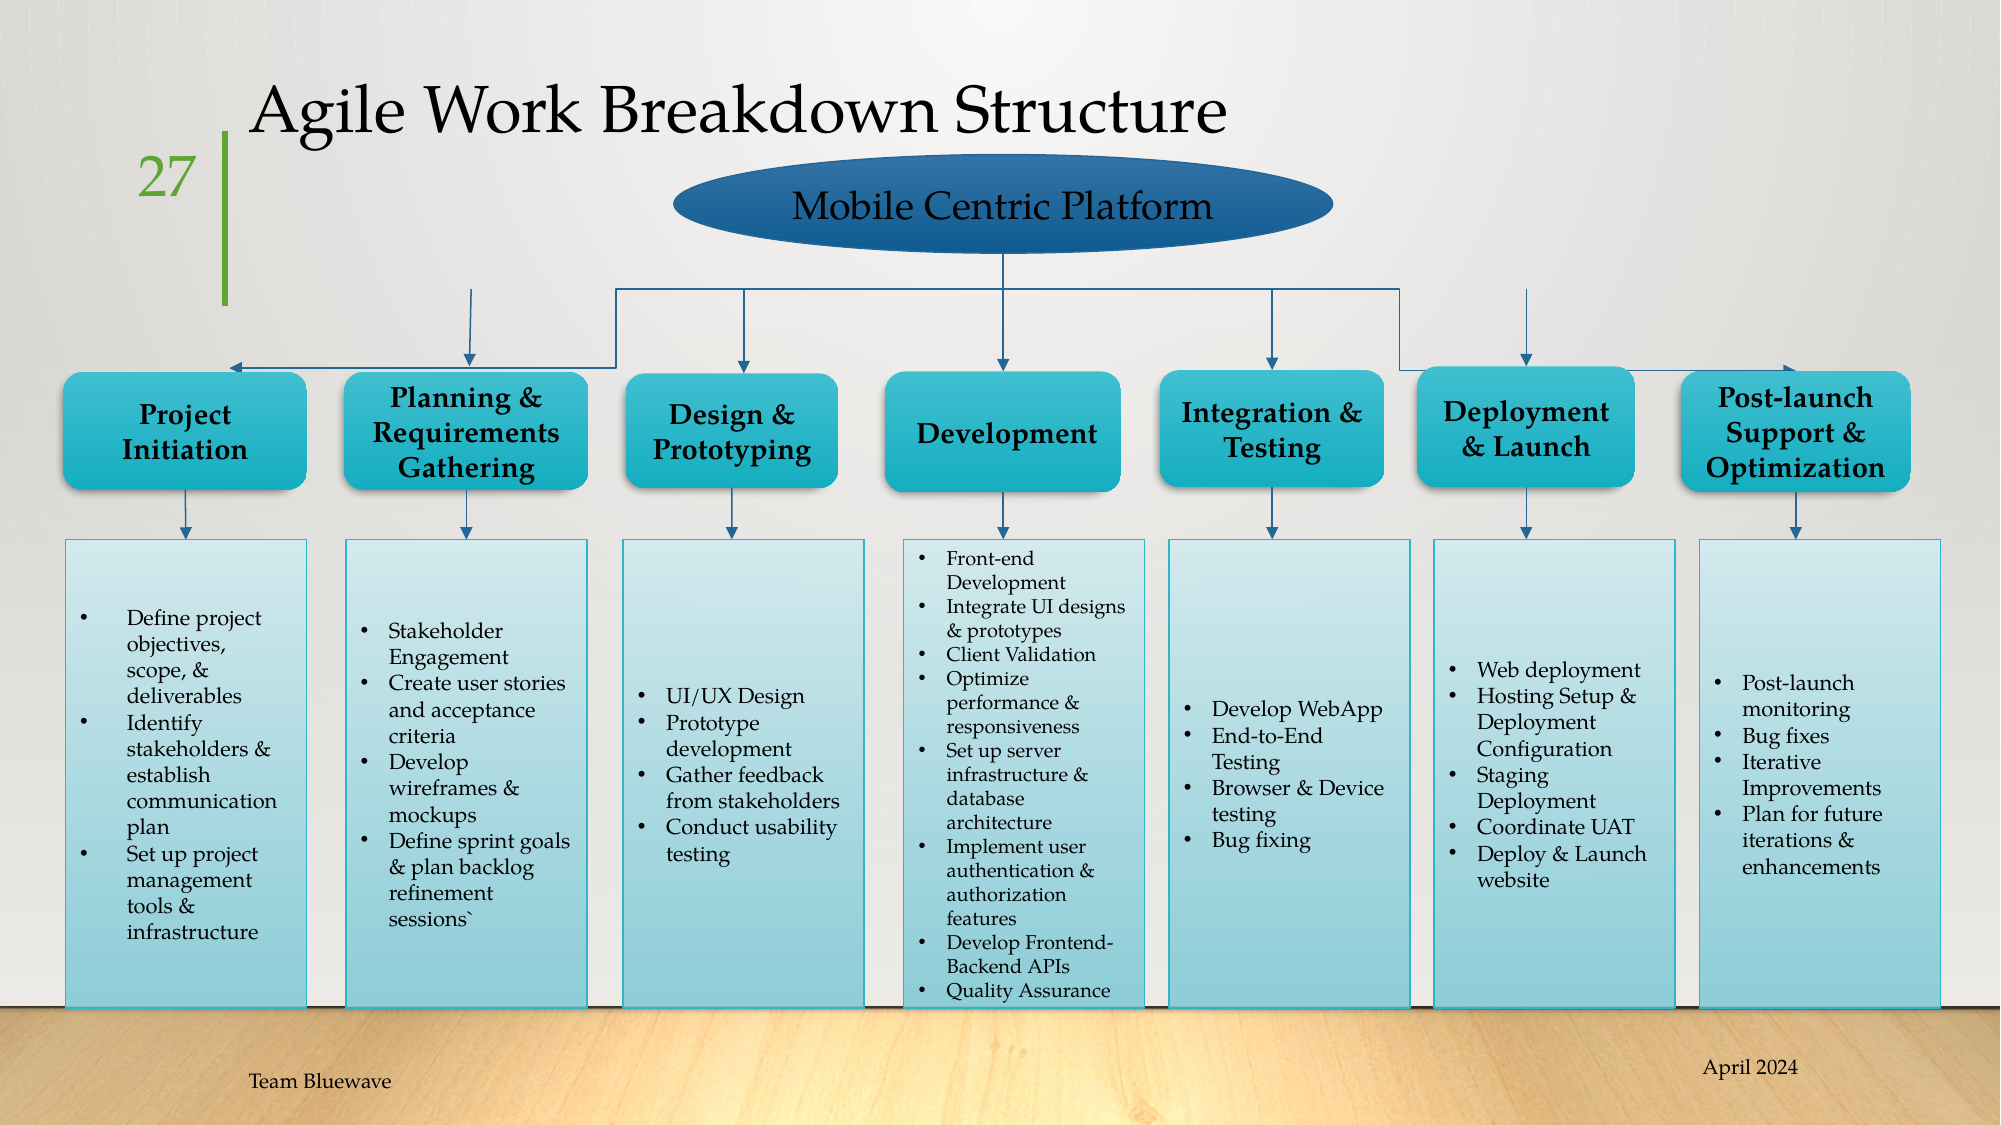

# Agile Work Breakdown Structure
27
Mobile Centric Platform
Deployment & Launch
Web deployment
Hosting Setup & Deployment Configuration
Staging Deployment
Coordinate UAT
Deploy & Launch website
Integration & Testing
Develop WebApp
End-to-End Testing
Browser & Device testing
Bug fixing
Post-launch Support & Optimization
Post-launch monitoring
Bug fixes
Iterative Improvements
Plan for future iterations & enhancements
 Development
Front-end Development
Integrate UI designs & prototypes
Client Validation
Optimize performance & responsiveness
Set up server infrastructure & database architecture
Implement user authentication & authorization features
Develop Frontend-Backend APIs
Quality Assurance
Project Initiation
Define project objectives, scope, & deliverables
Identify stakeholders & establish communication plan
Set up project management tools & infrastructure
Planning & Requirements Gathering
Stakeholder Engagement
Create user stories and acceptance criteria
Develop wireframes & mockups
Define sprint goals & plan backlog refinement sessions`
UI/UX Design
Prototype development
Gather feedback from stakeholders
Conduct usability testing
Design & Prototyping
April 2024
Team Bluewave